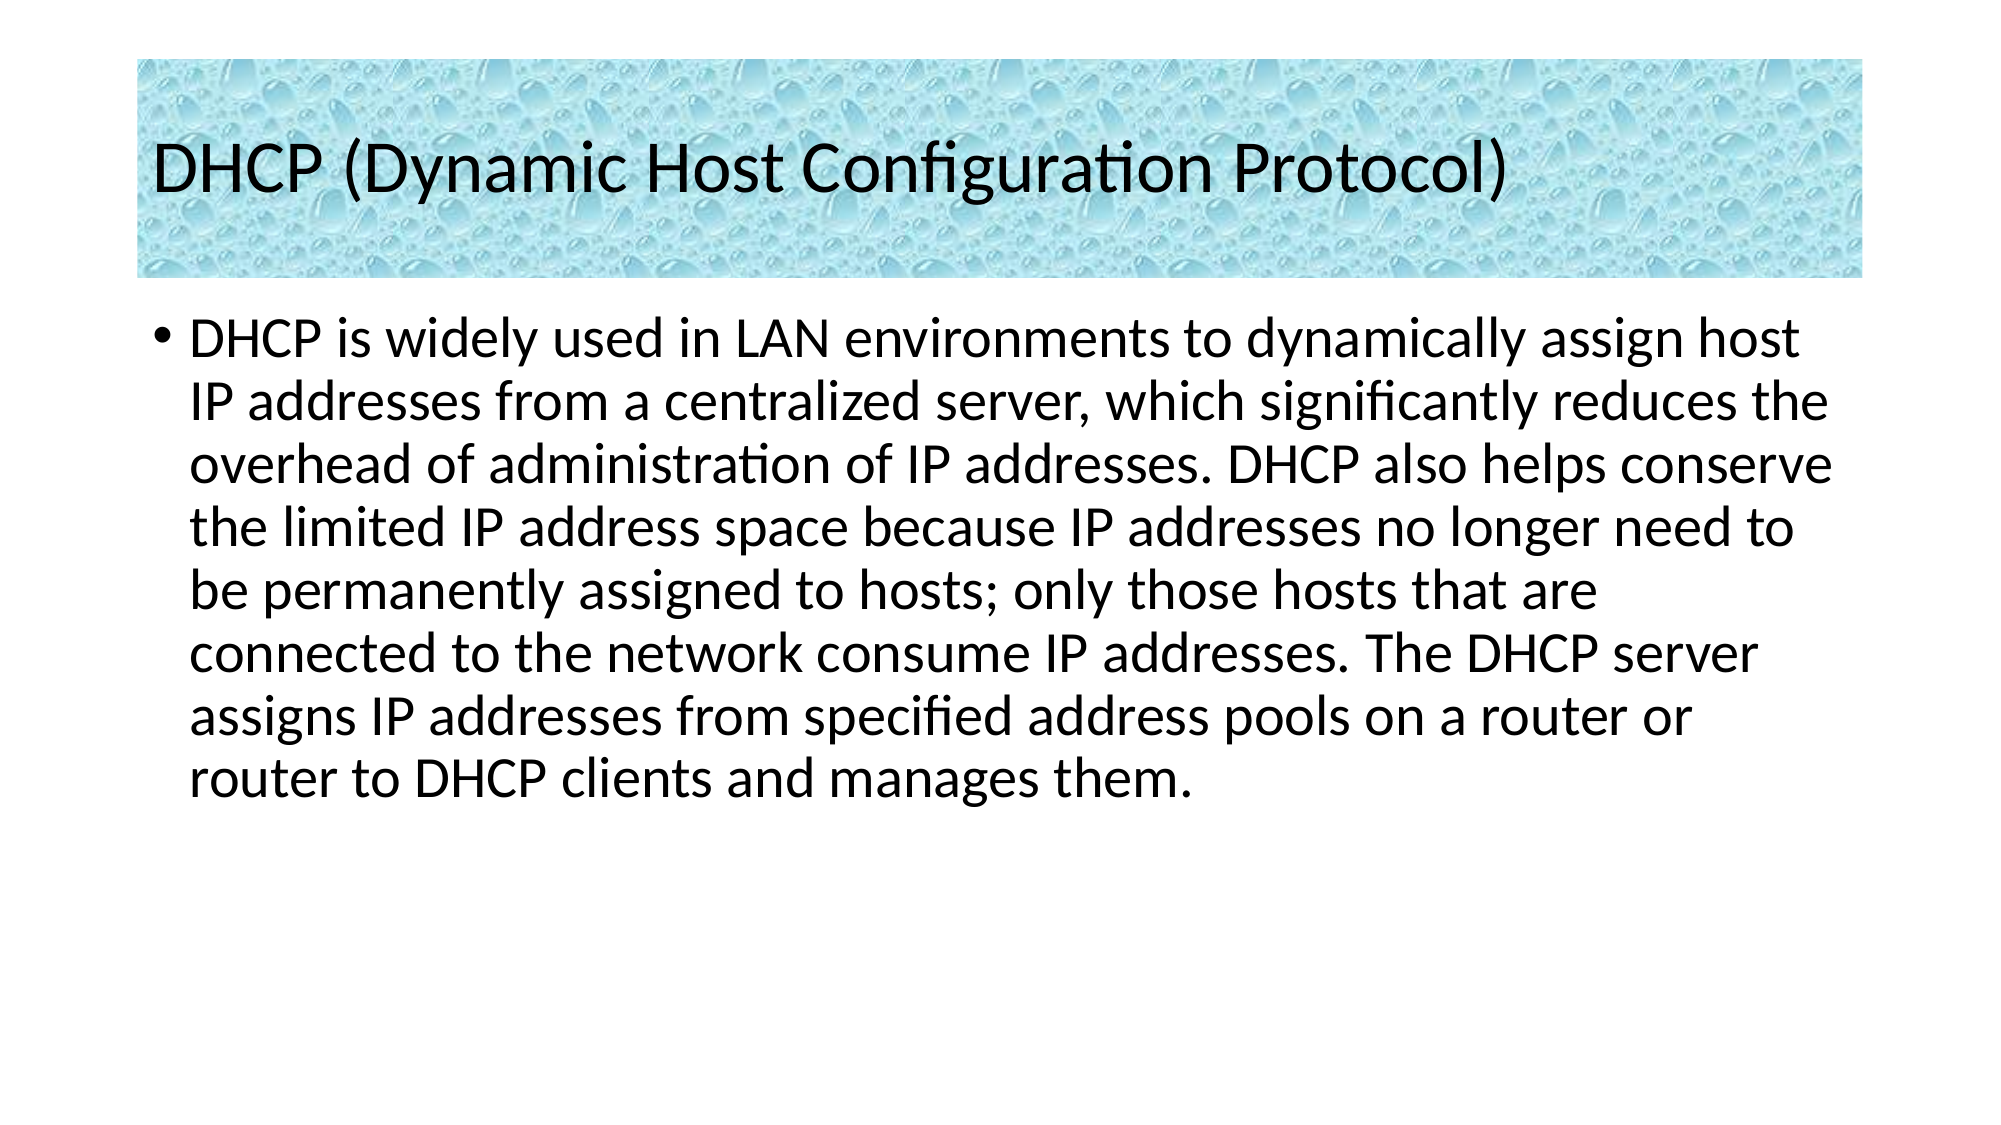

# DHCP (Dynamic Host Configuration Protocol)
DHCP is widely used in LAN environments to dynamically assign host IP addresses from a centralized server, which significantly reduces the overhead of administration of IP addresses. DHCP also helps conserve the limited IP address space because IP addresses no longer need to be permanently assigned to hosts; only those hosts that are connected to the network consume IP addresses. The DHCP server assigns IP addresses from specified address pools on a router or router to DHCP clients and manages them.